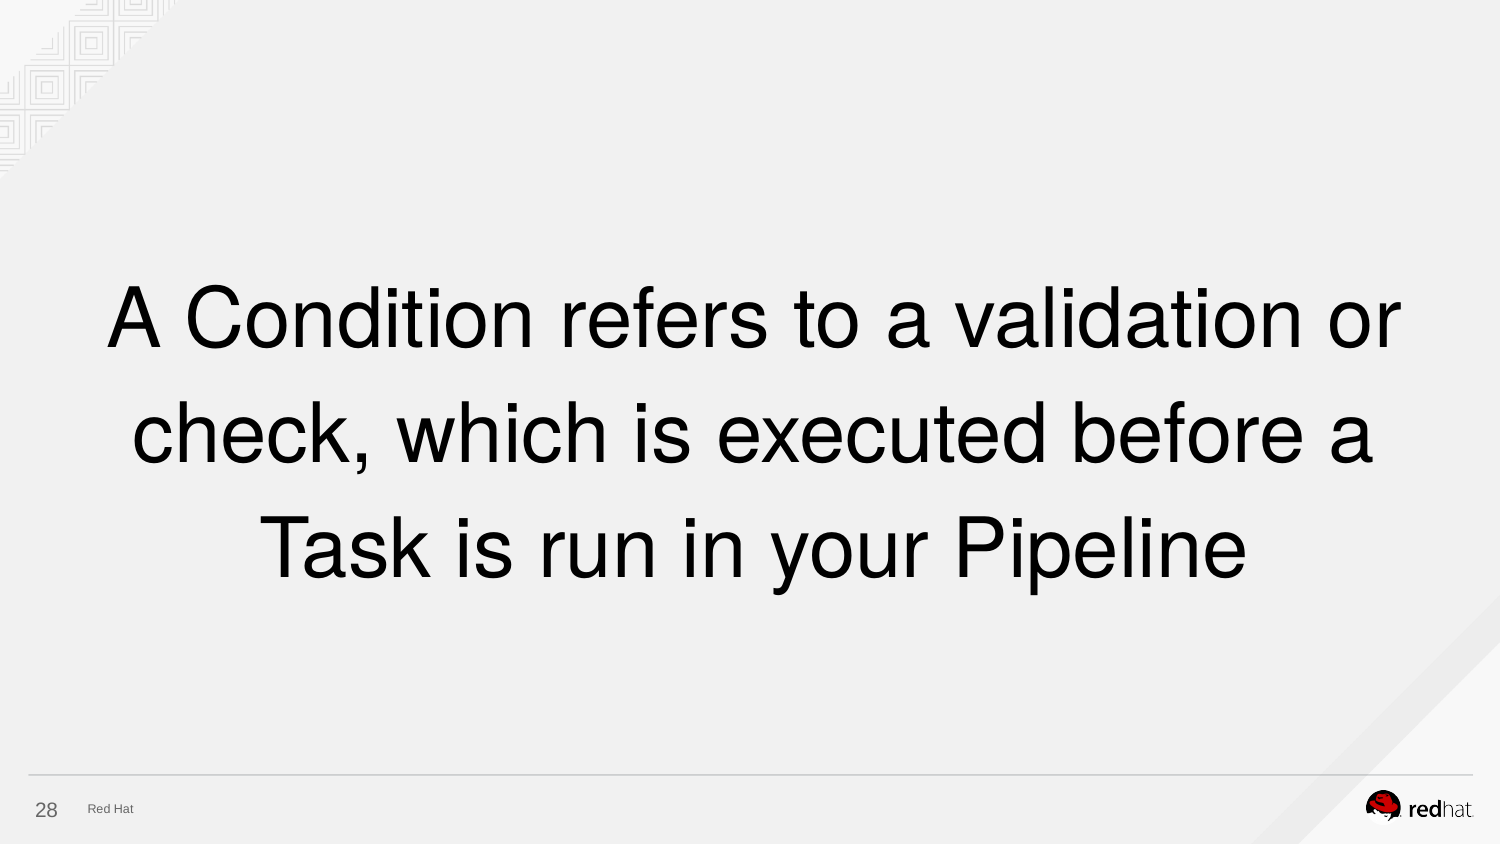

A Condition refers to a validation or check, which is executed before a Task is run in your Pipeline
28